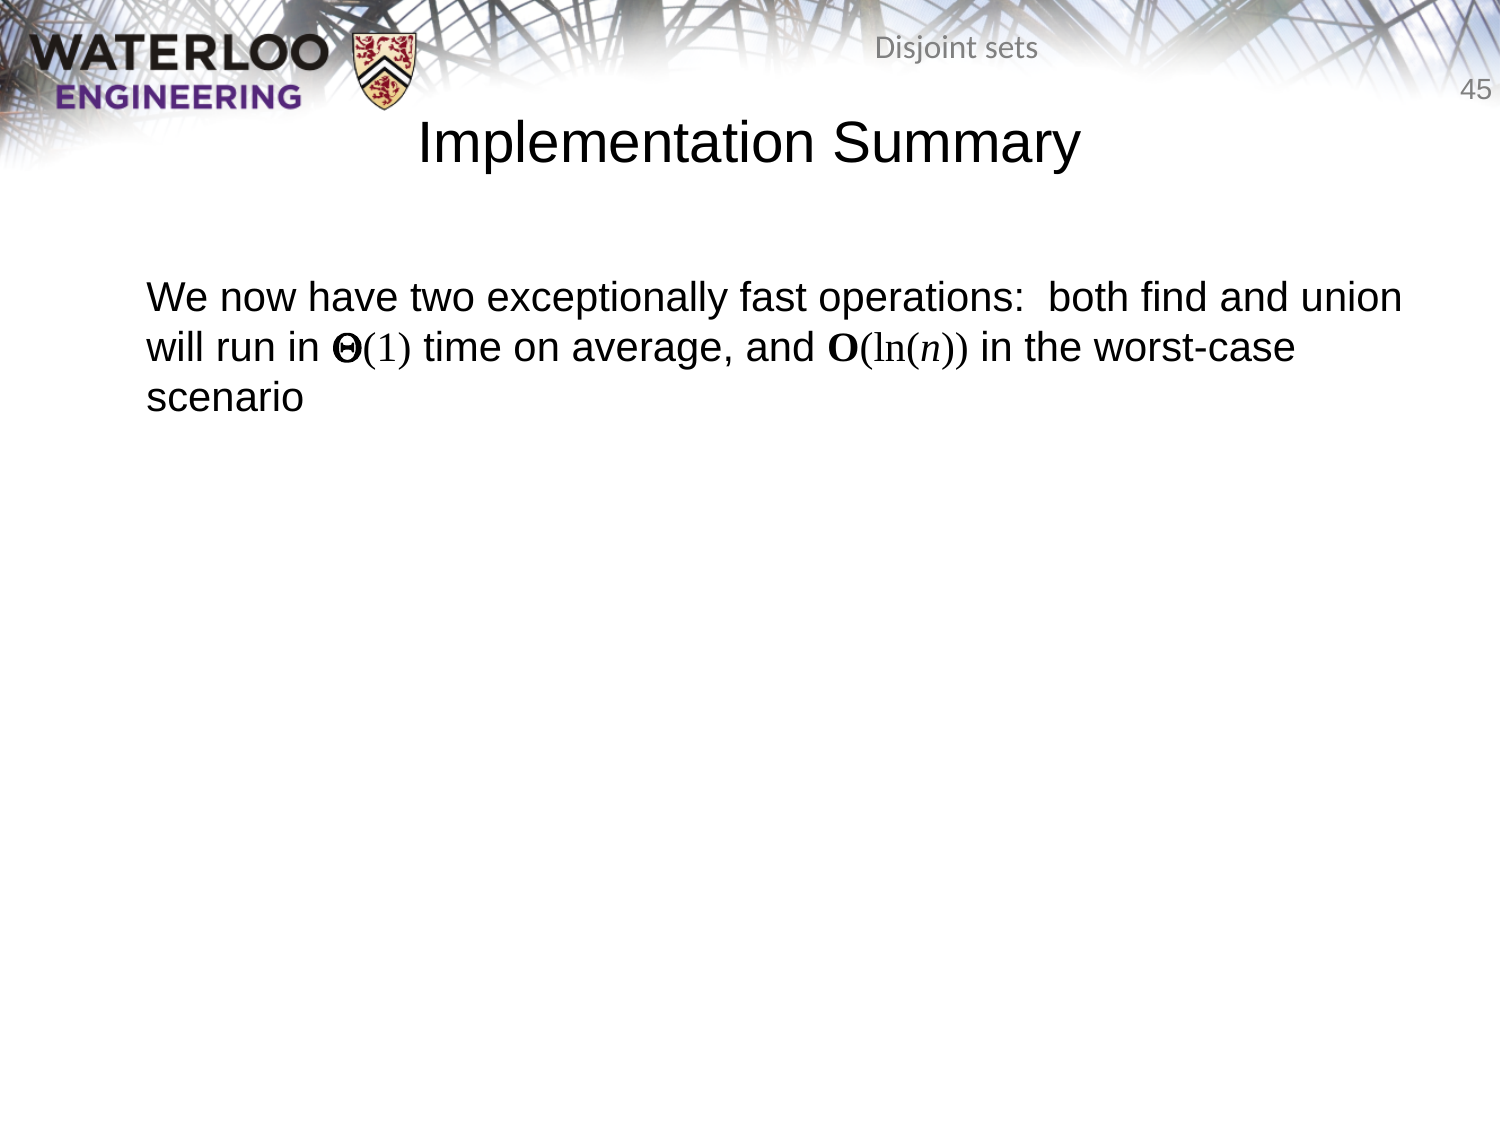

Implementation Summary
	We now have two exceptionally fast operations:  both find and union will run in Θ(1) time on average, and O(ln(n)) in the worst-case scenario